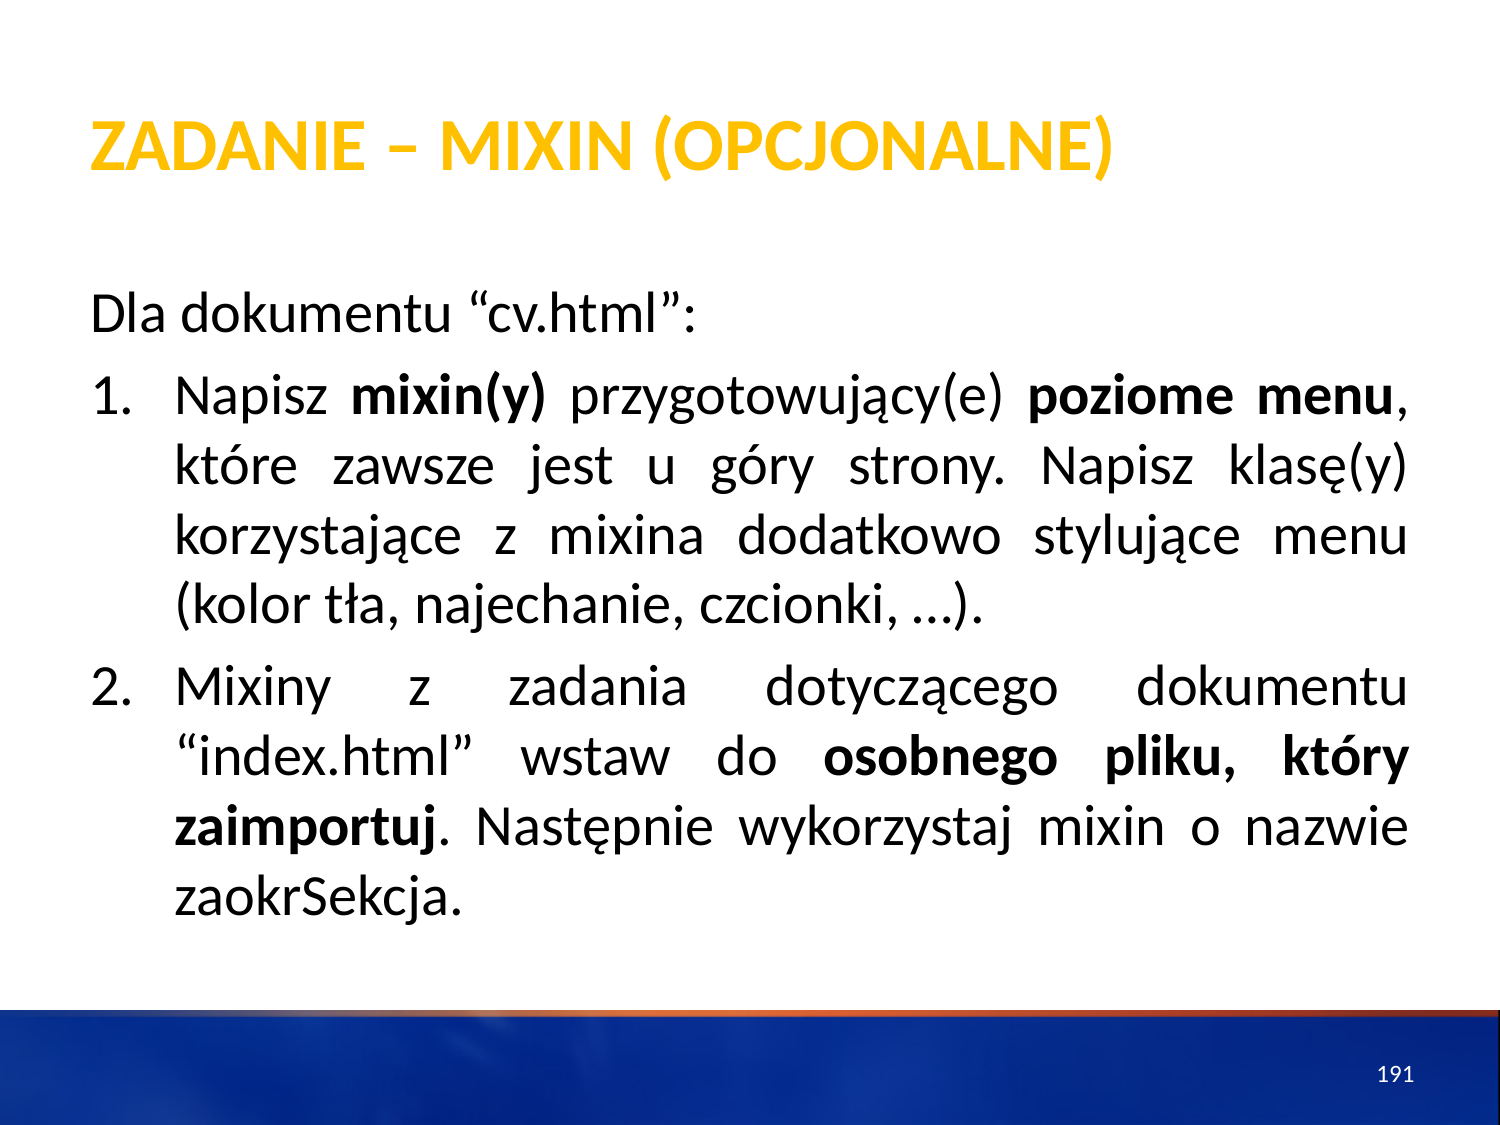

# ZADANIE – Mixin (opcjonalne)
Dla dokumentu “cv.html”:
Napisz mixin(y) przygotowujący(e) poziome menu, które zawsze jest u góry strony. Napisz klasę(y) korzystające z mixina dodatkowo stylujące menu (kolor tła, najechanie, czcionki, …).
Mixiny z zadania dotyczącego dokumentu “index.html” wstaw do osobnego pliku, który zaimportuj. Następnie wykorzystaj mixin o nazwie zaokrSekcja.
191